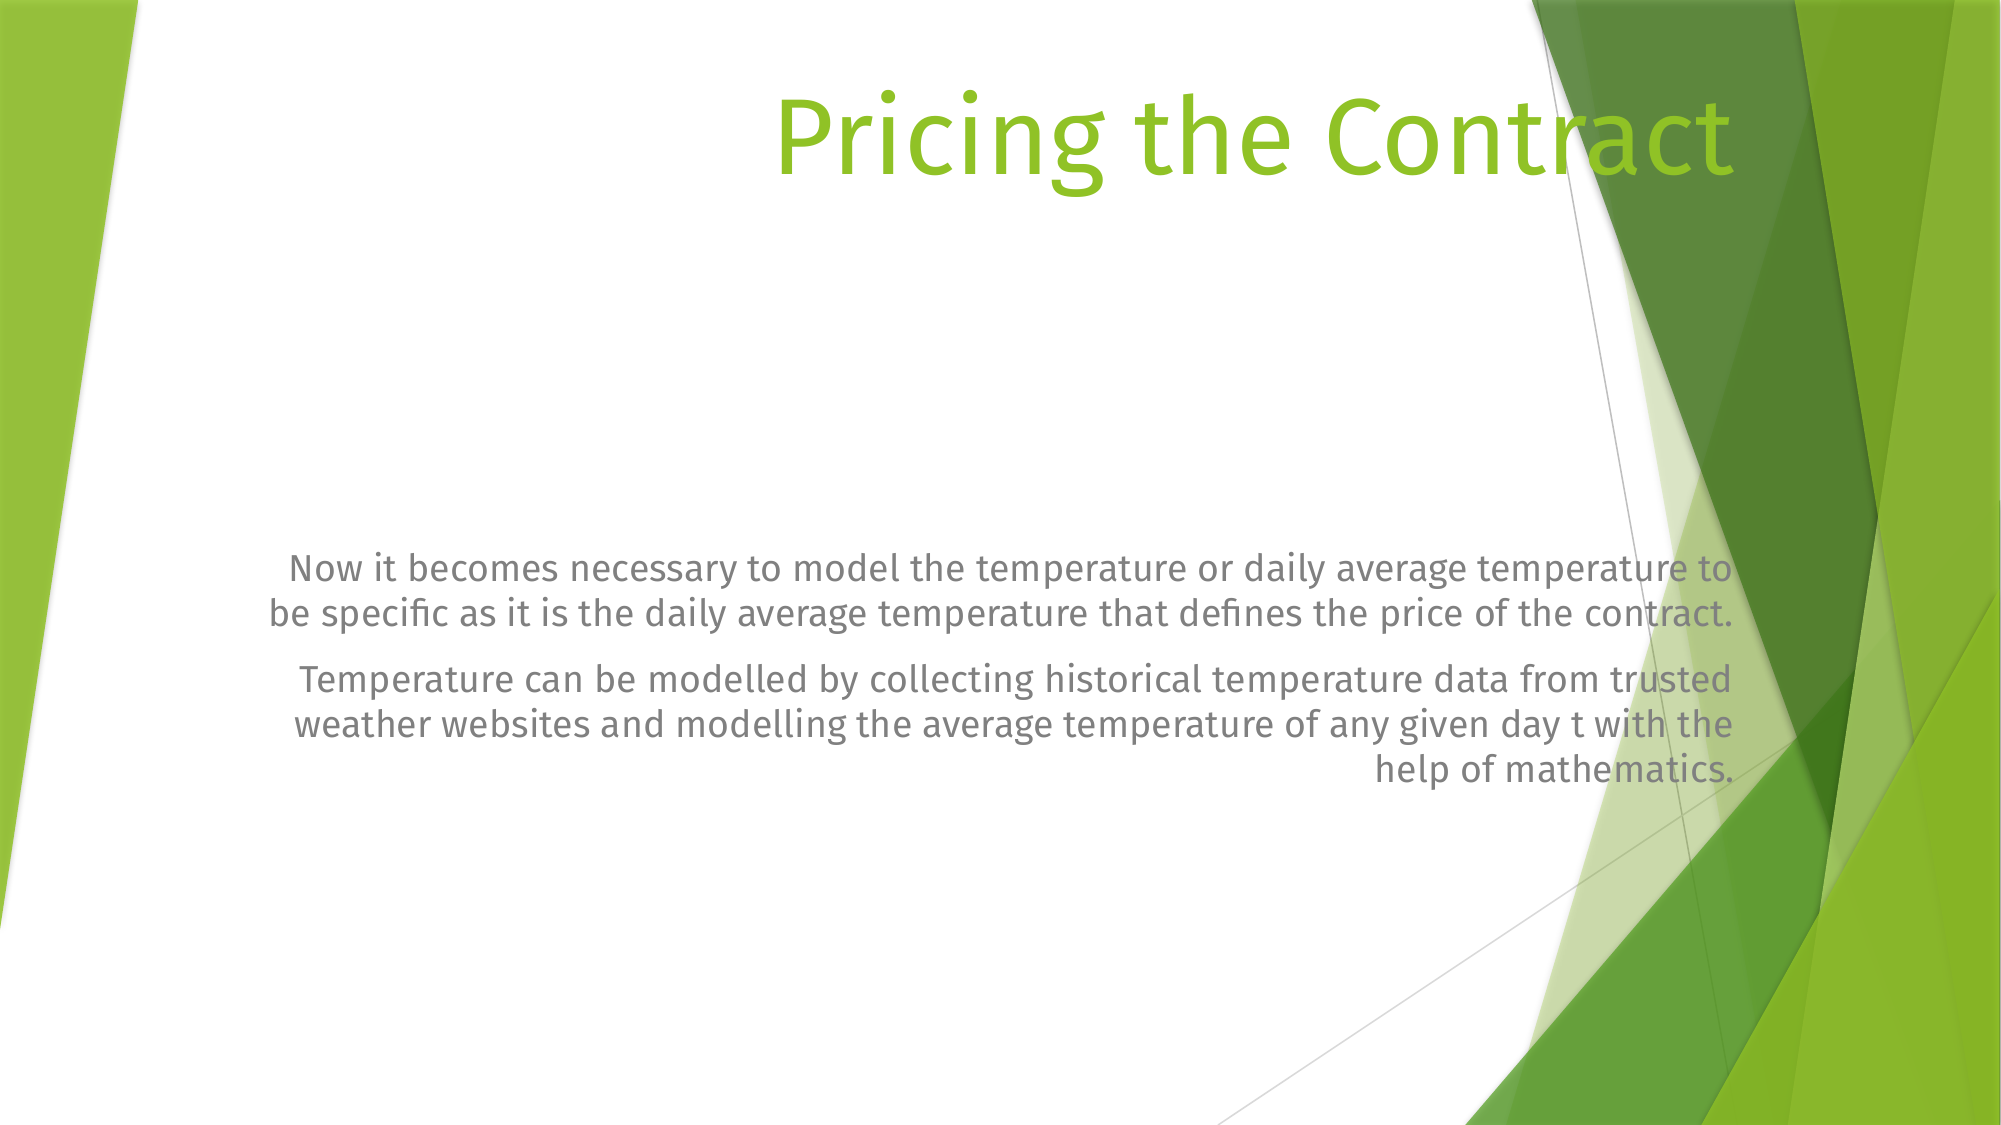

# Pricing the Contract

Now it becomes necessary to model the temperature or daily average temperature to be specific as it is the daily average temperature that defines the price of the contract.
Temperature can be modelled by collecting historical temperature data from trusted weather websites and modelling the average temperature of any given day t with the help of mathematics.